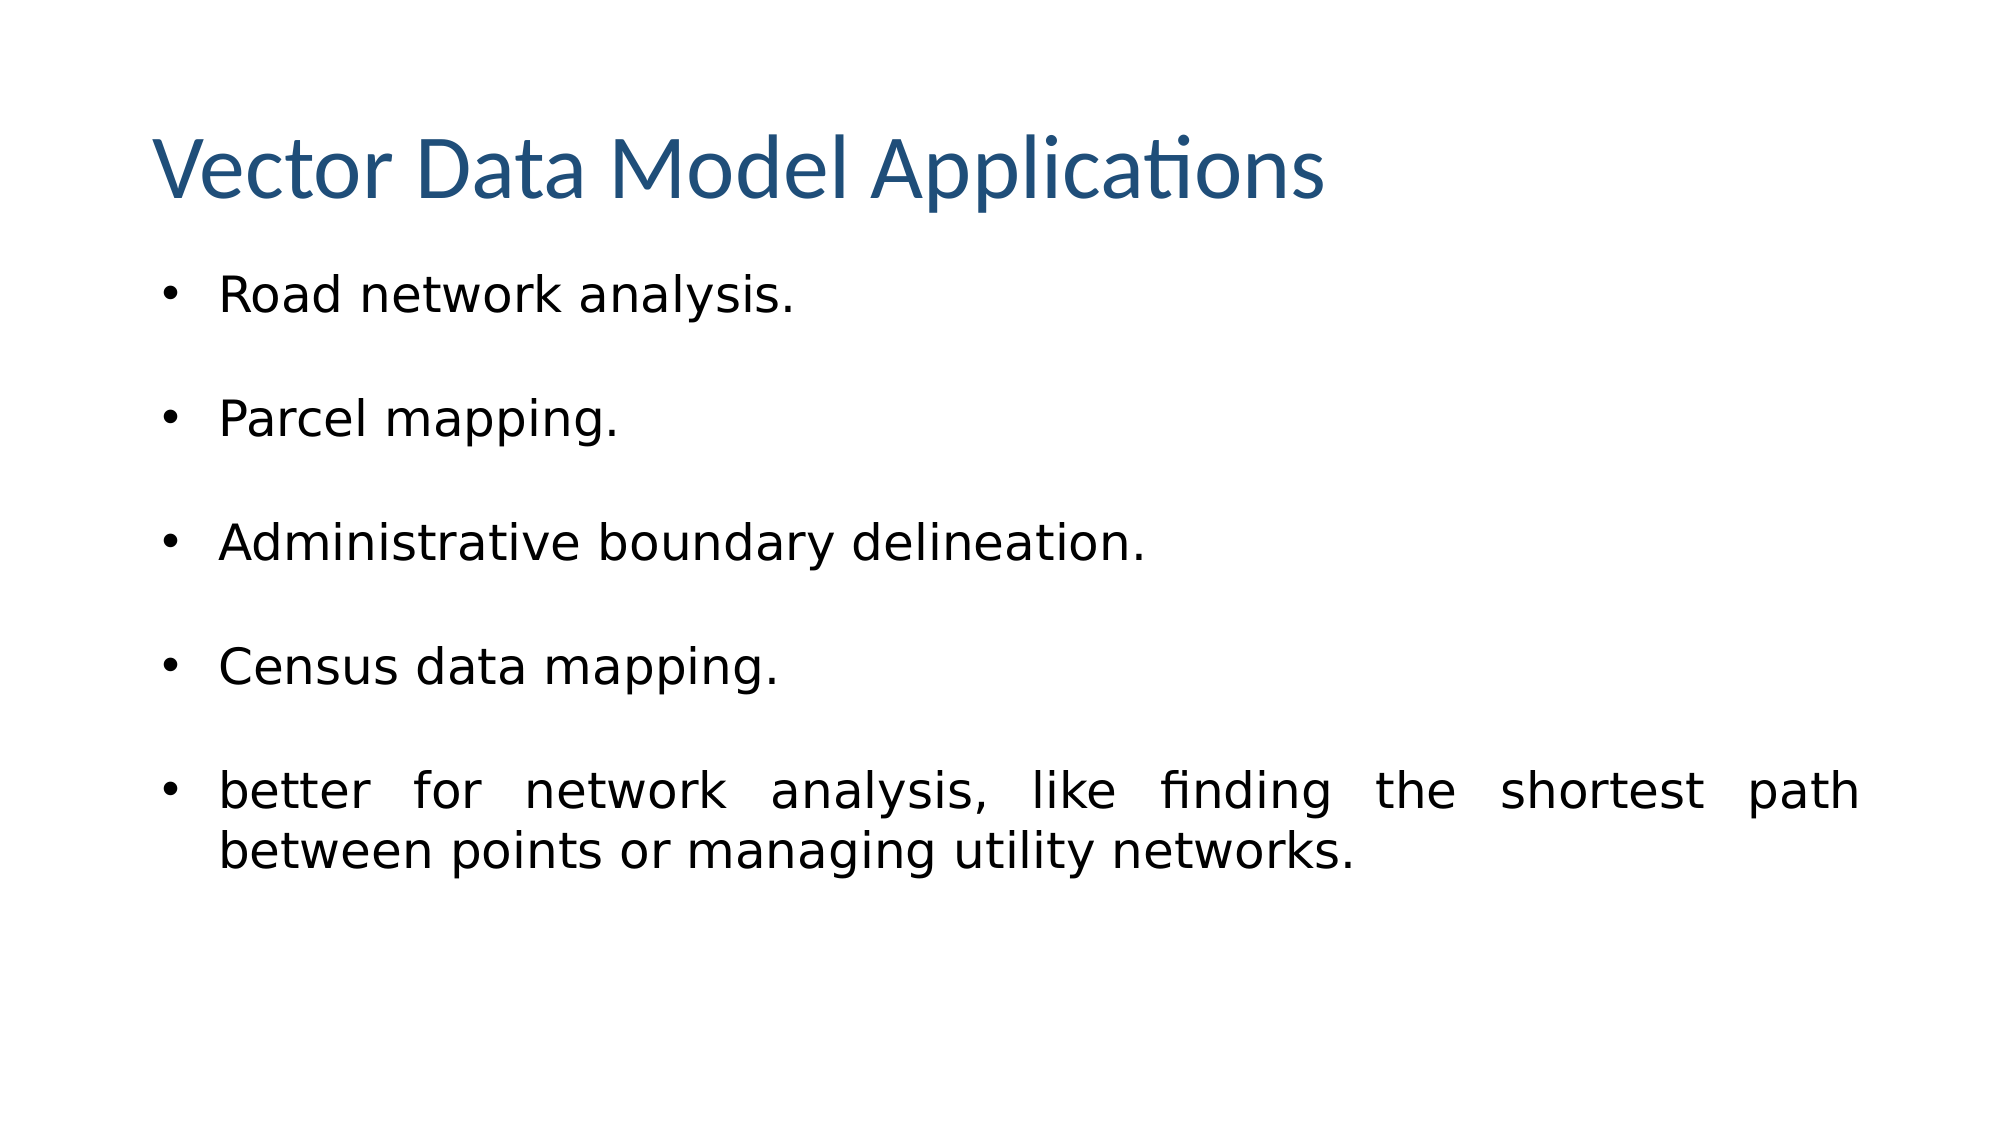

# Vector Data Model Applications
Road network analysis.

Parcel mapping.

Administrative boundary delineation.

Census data mapping.

better for network analysis, like finding the shortest path between points or managing utility networks.